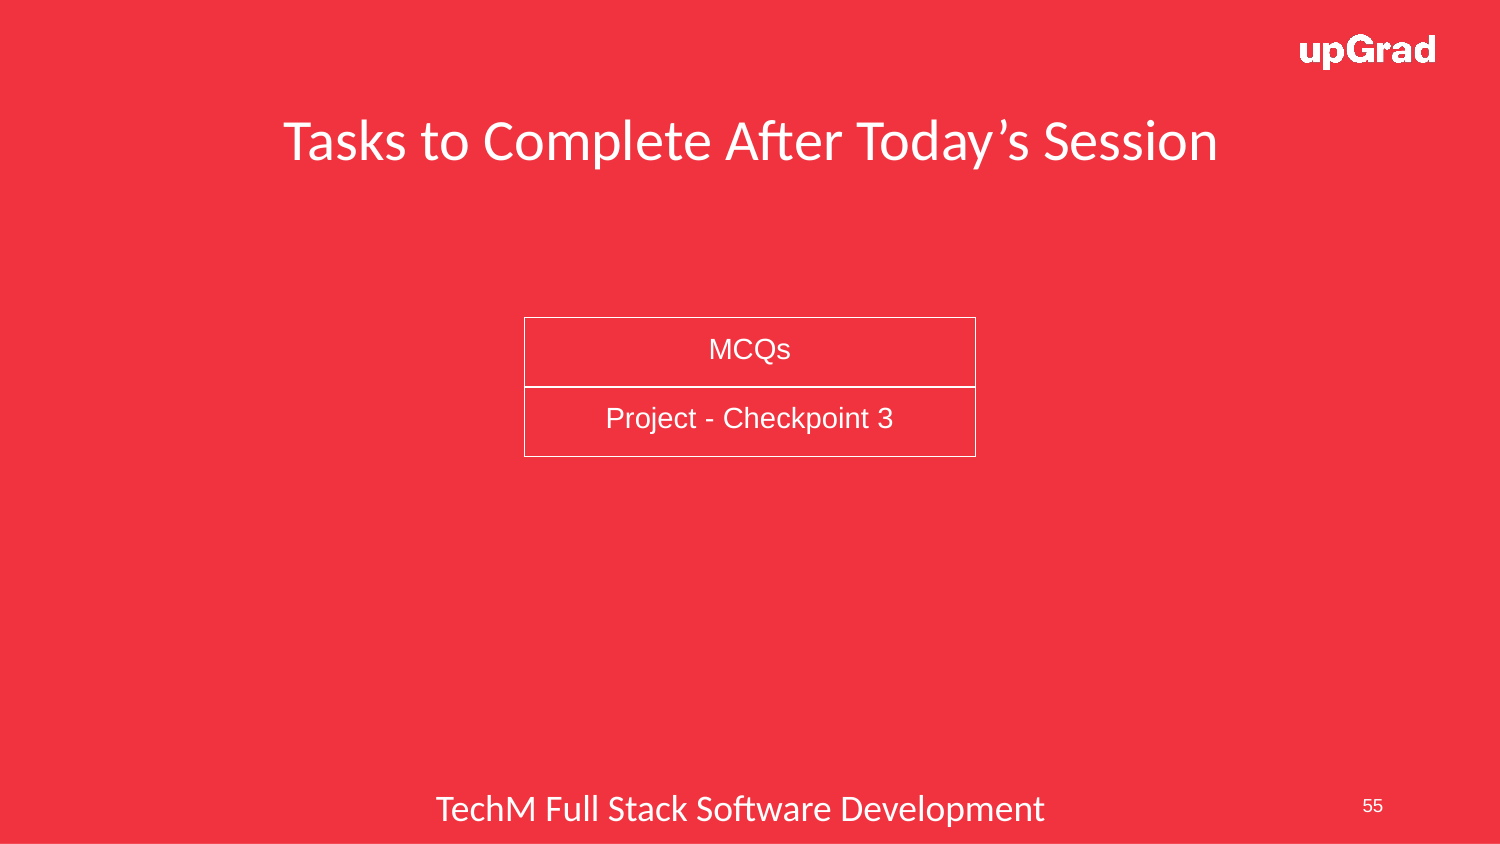

Tasks to Complete After Today’s Session

| MCQs |
| --- |
| Project - Checkpoint 3 |
55
TechM Full Stack Software Development